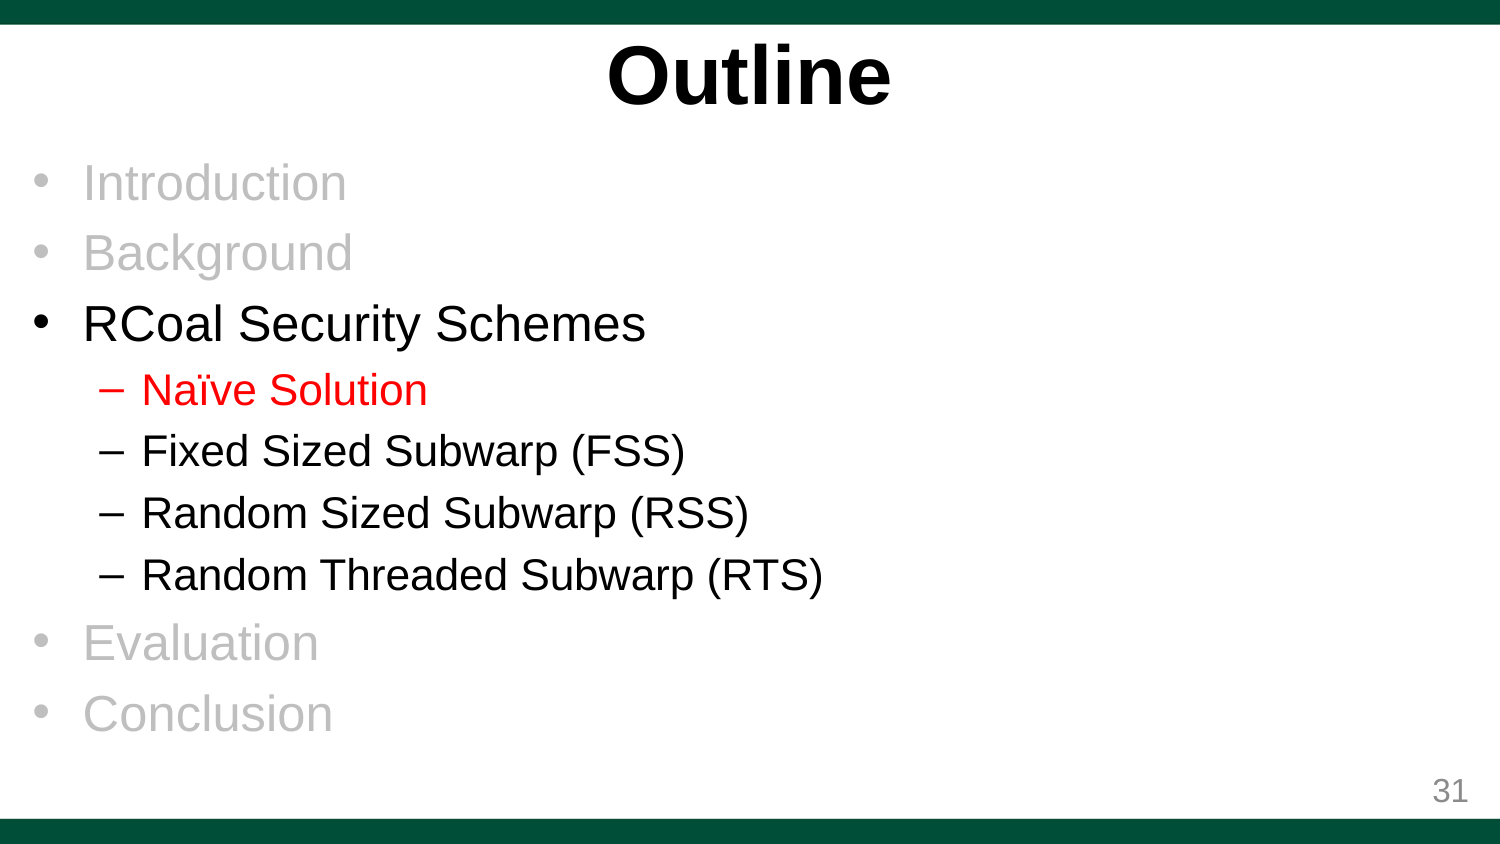

# Outline
Introduction
Background
RCoal Security Schemes
Naïve Solution
Fixed Sized Subwarp (FSS)
Random Sized Subwarp (RSS)
Random Threaded Subwarp (RTS)
Evaluation
Conclusion
31